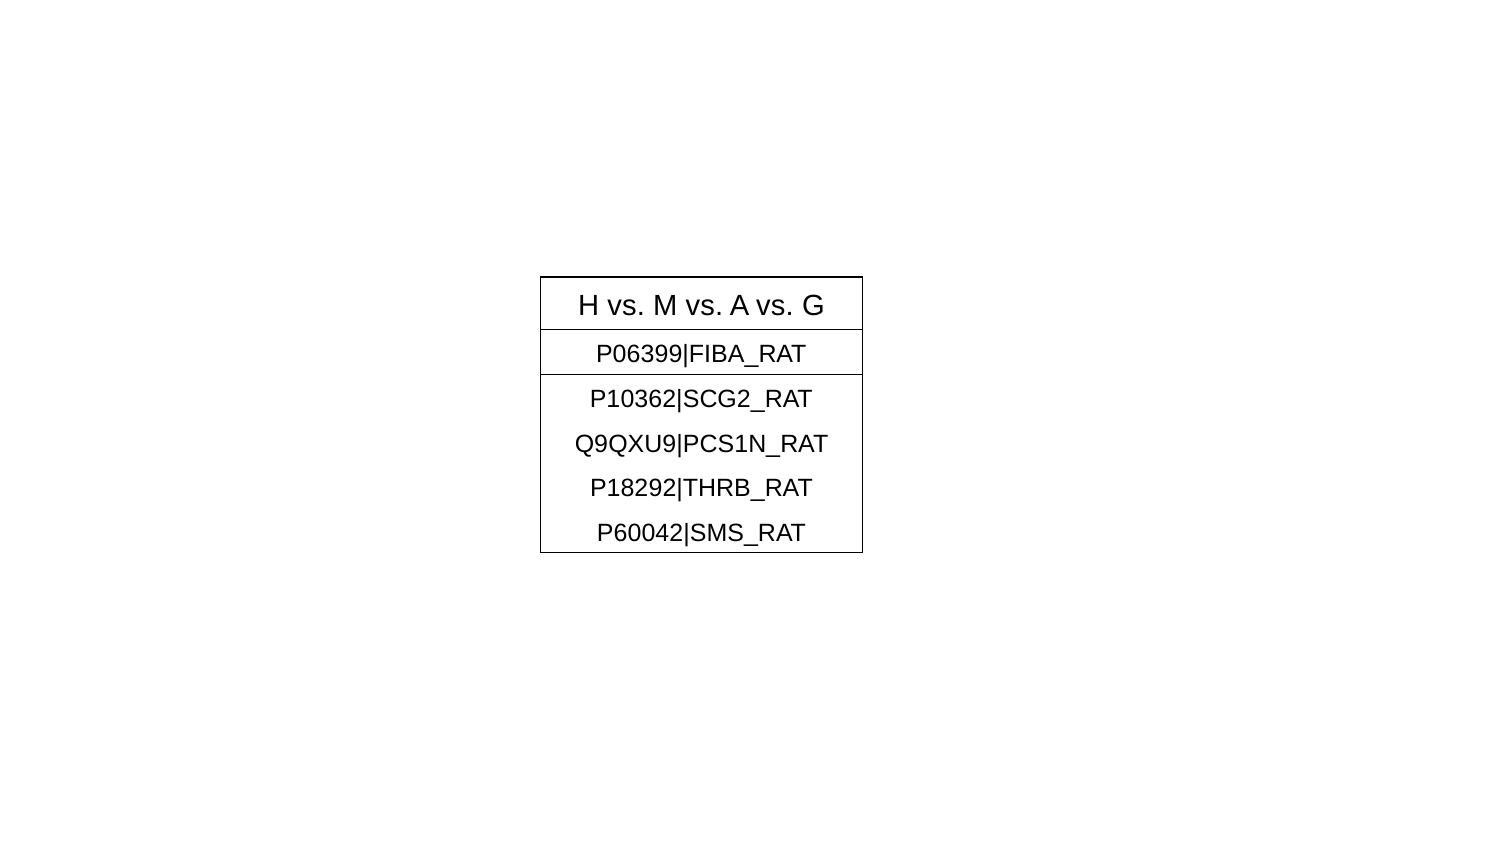

| H vs. M vs. A vs. G |
| --- |
| P06399|FIBA\_RAT |
| P10362|SCG2\_RAT |
| Q9QXU9|PCS1N\_RAT |
| P18292|THRB\_RAT |
| P60042|SMS\_RAT |